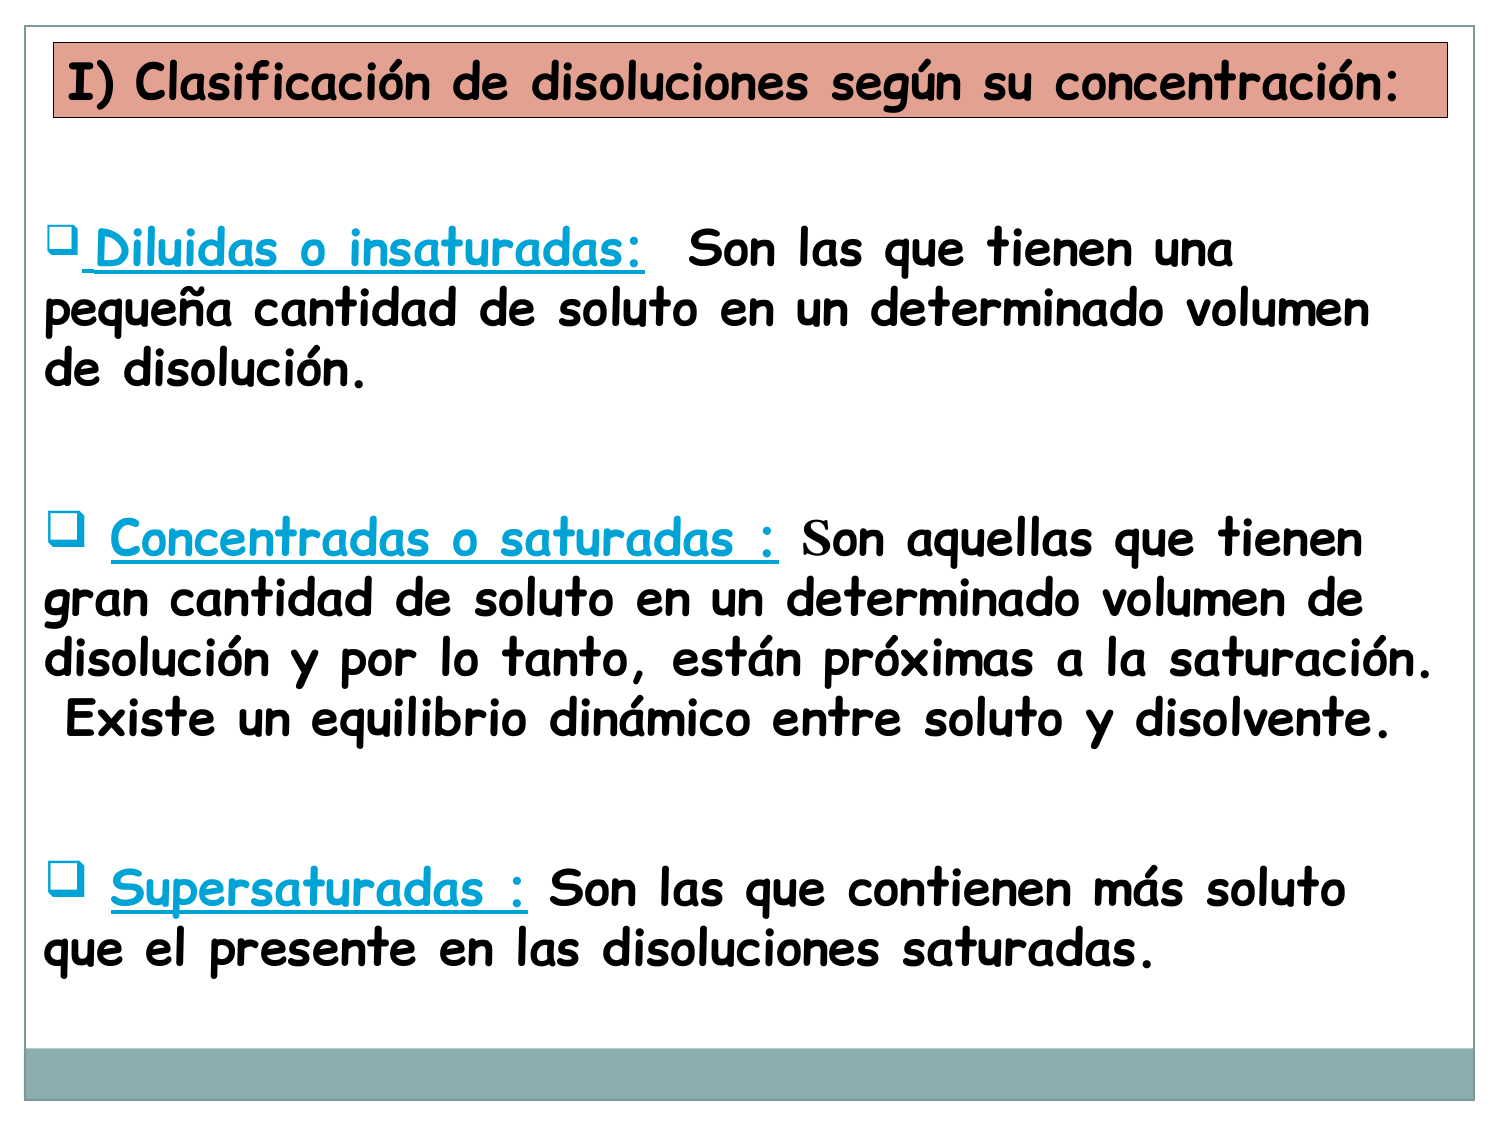

I) Clasificación de disoluciones según su concentración:

 Diluidas o insaturadas:  Son las que tienen una pequeña cantidad de soluto en un determinado volumen de disolución.

 Concentradas o saturadas : Son aquellas que tienen gran cantidad de soluto en un determinado volumen de disolución y por lo tanto, están próximas a la saturación.  Existe un equilibrio dinámico entre soluto y disolvente.

 Supersaturadas : Son las que contienen más soluto que el presente en las disoluciones saturadas.